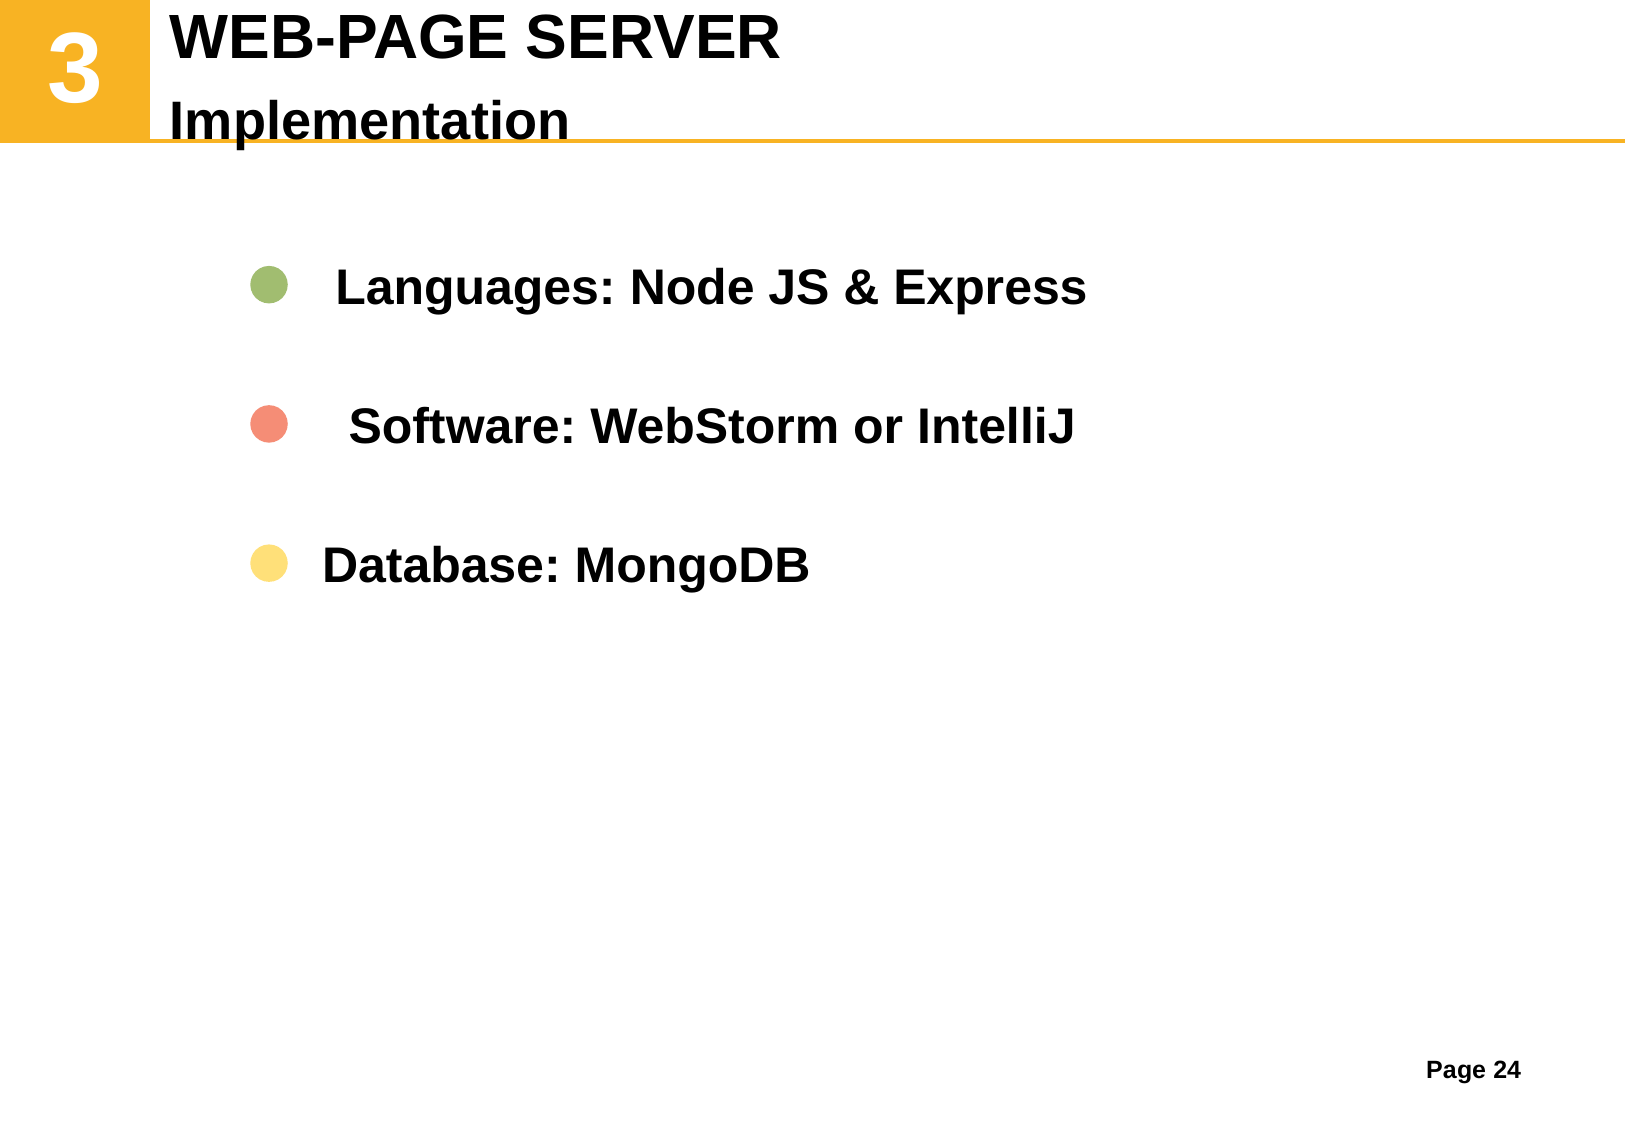

WEB-PAGE SERVER
Implementation
# 3
Languages: Node JS & Express

Software: WebStorm or IntelliJ

Database: MongoDB